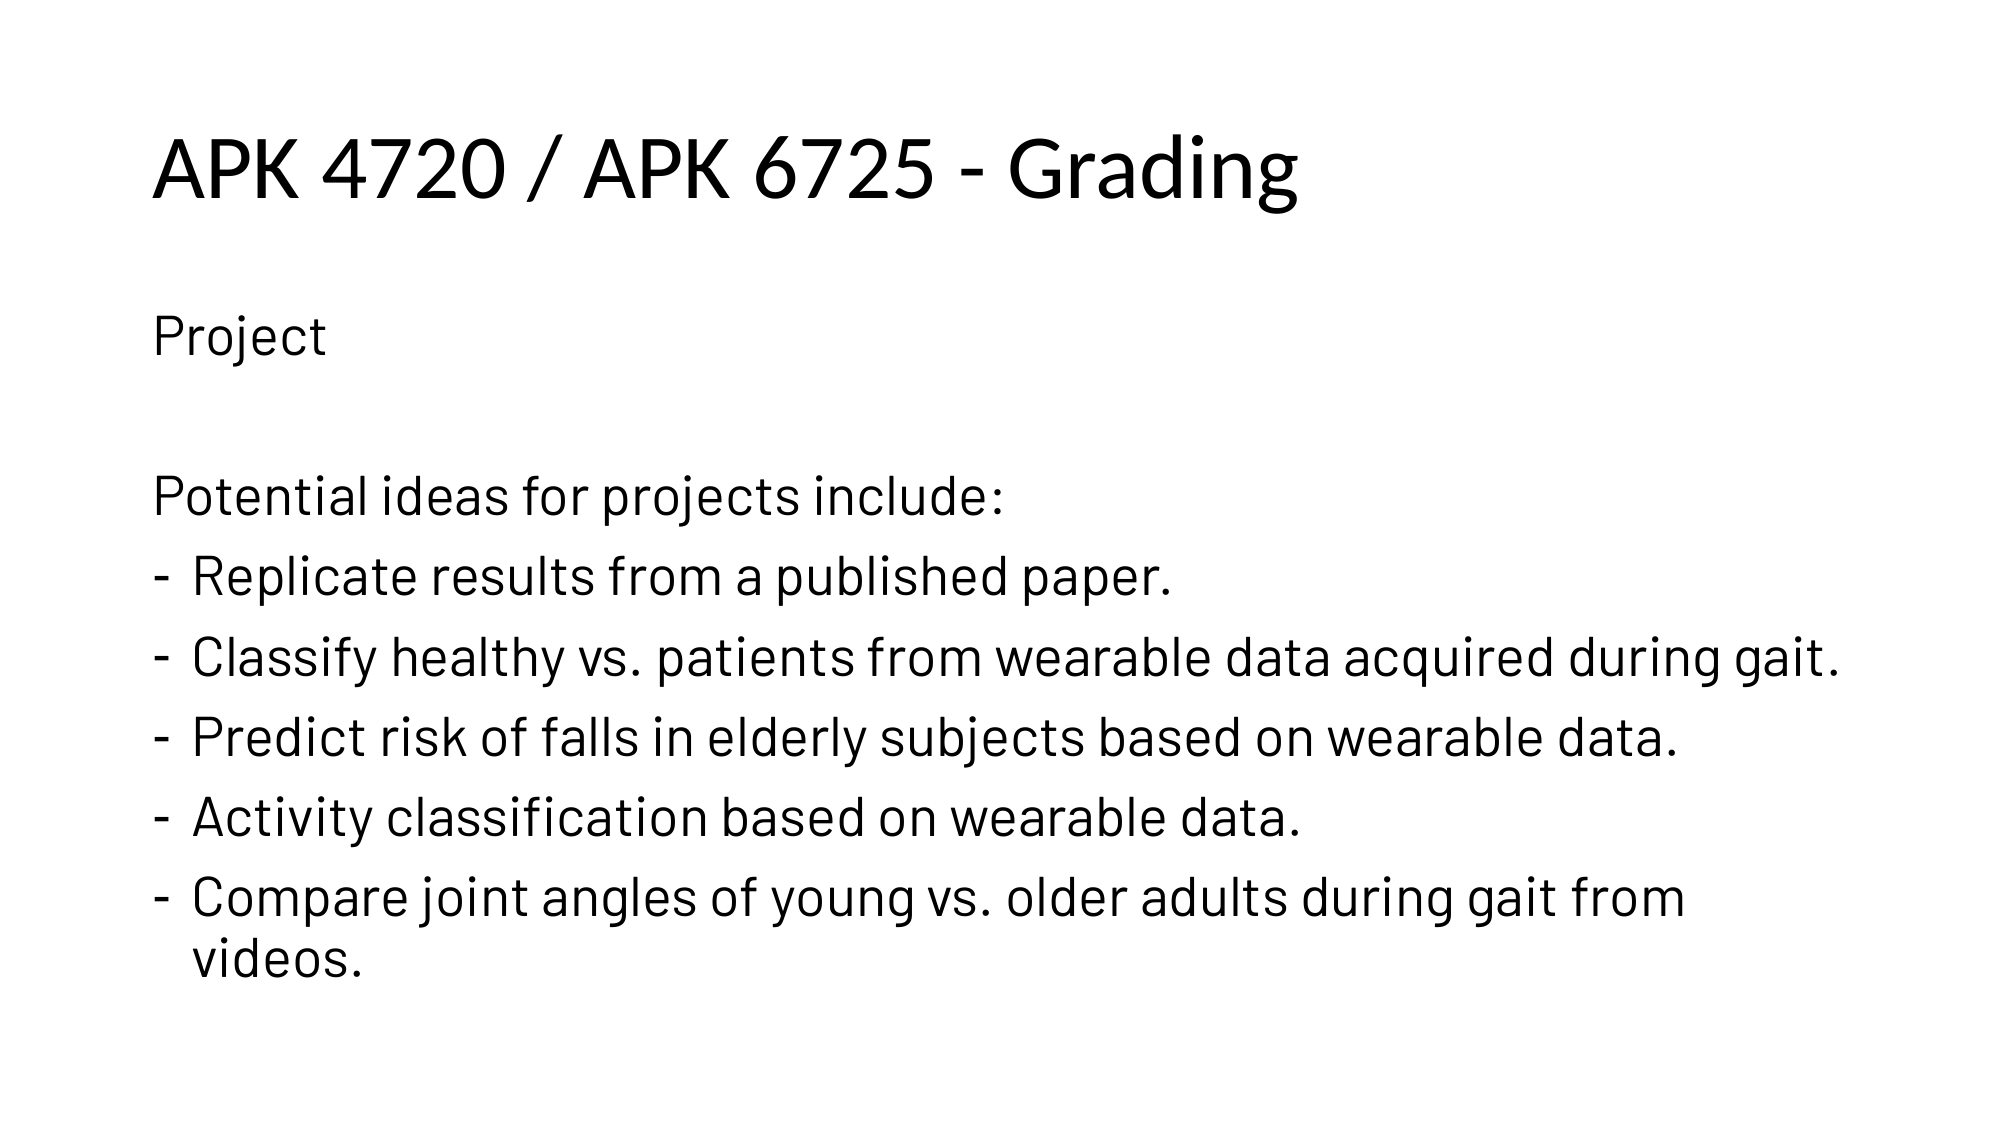

# APK 4720 / APK 6725 - Grading
Project

Potential ideas for projects include:
Replicate results from a published paper.
Classify healthy vs. patients from wearable data acquired during gait.
Predict risk of falls in elderly subjects based on wearable data.
Activity classification based on wearable data.
Compare joint angles of young vs. older adults during gait from videos.